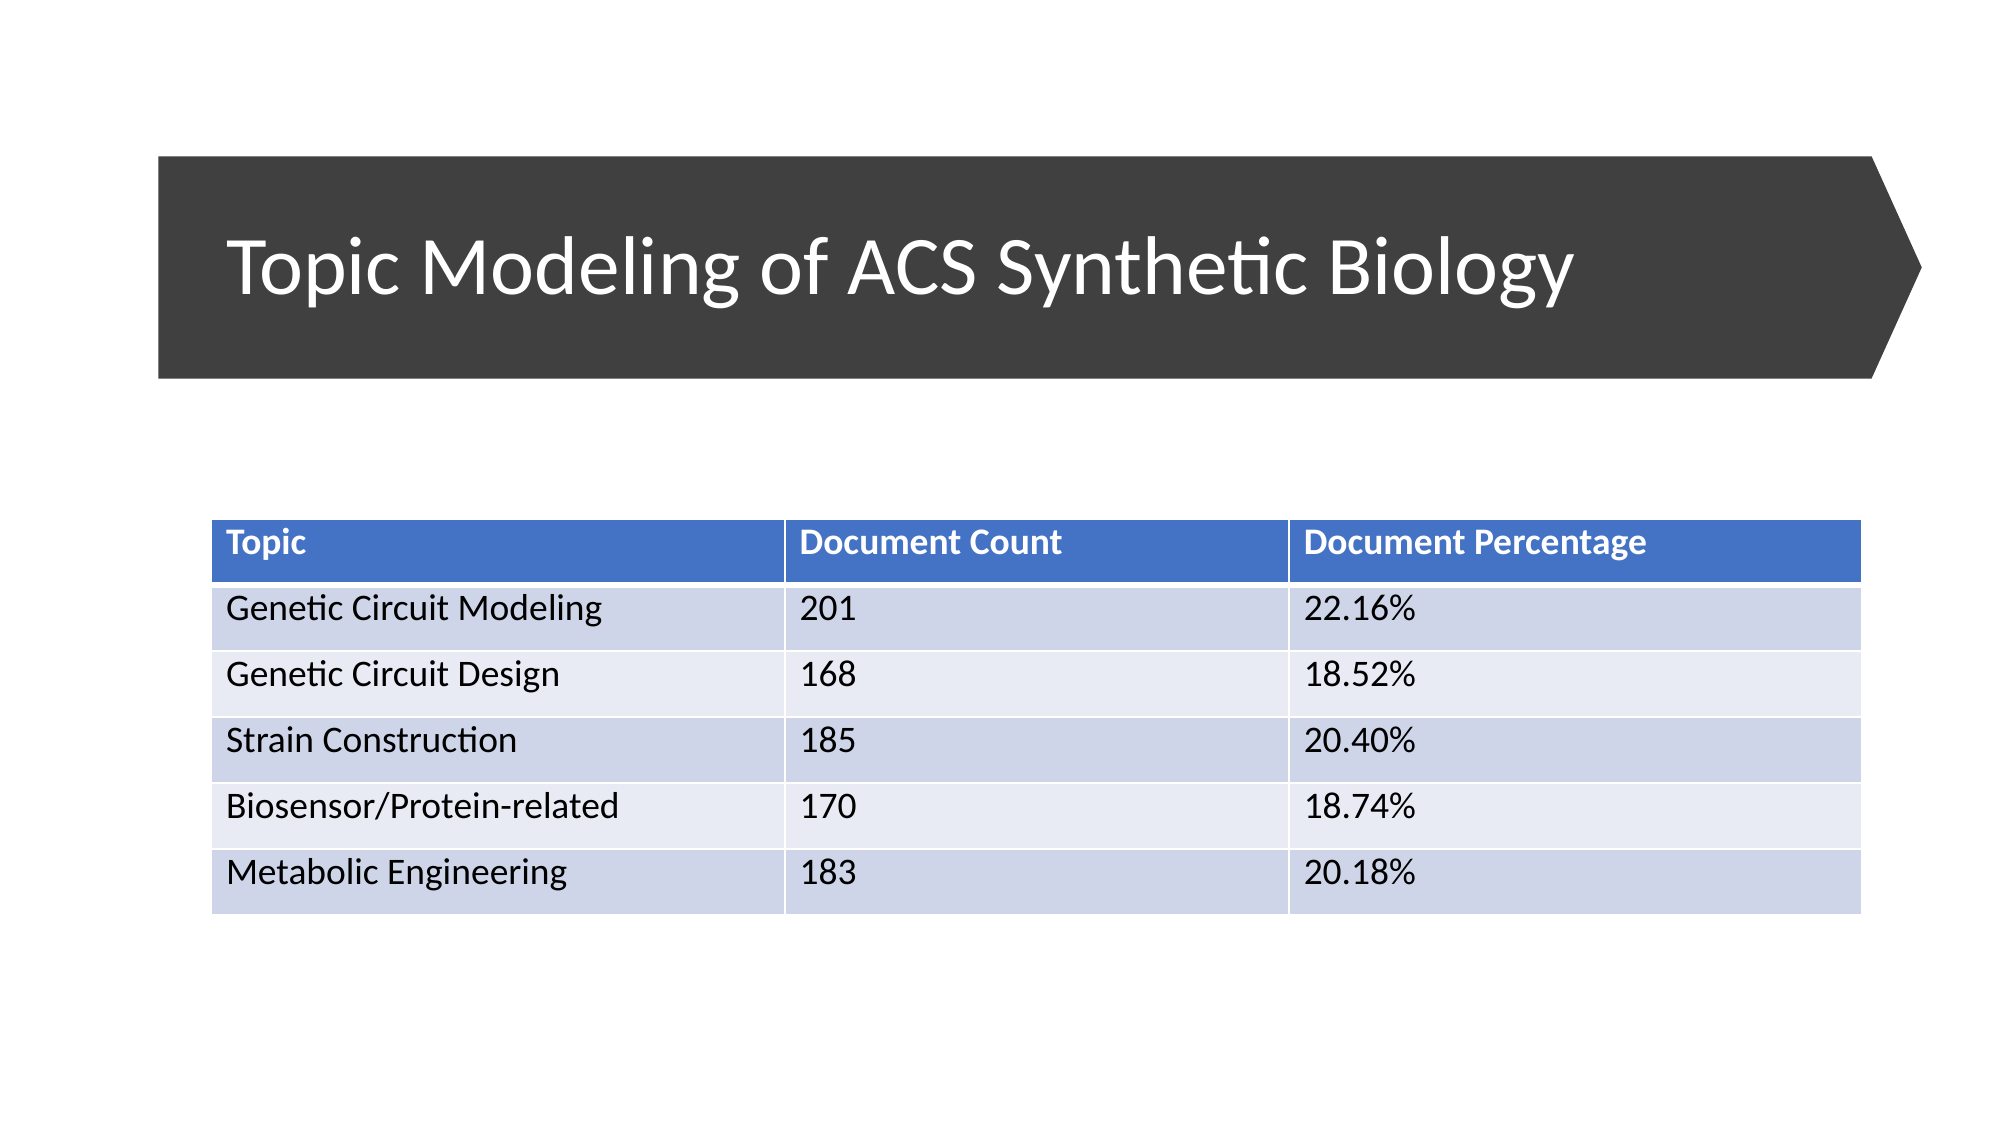

# Topic Modeling of ACS Synthetic Biology
| Topic | Document Count | Document Percentage |
| --- | --- | --- |
| Genetic Circuit Modeling | 201 | 22.16% |
| Genetic Circuit Design | 168 | 18.52% |
| Strain Construction | 185 | 20.40% |
| Biosensor/Protein-related | 170 | 18.74% |
| Metabolic Engineering | 183 | 20.18% |